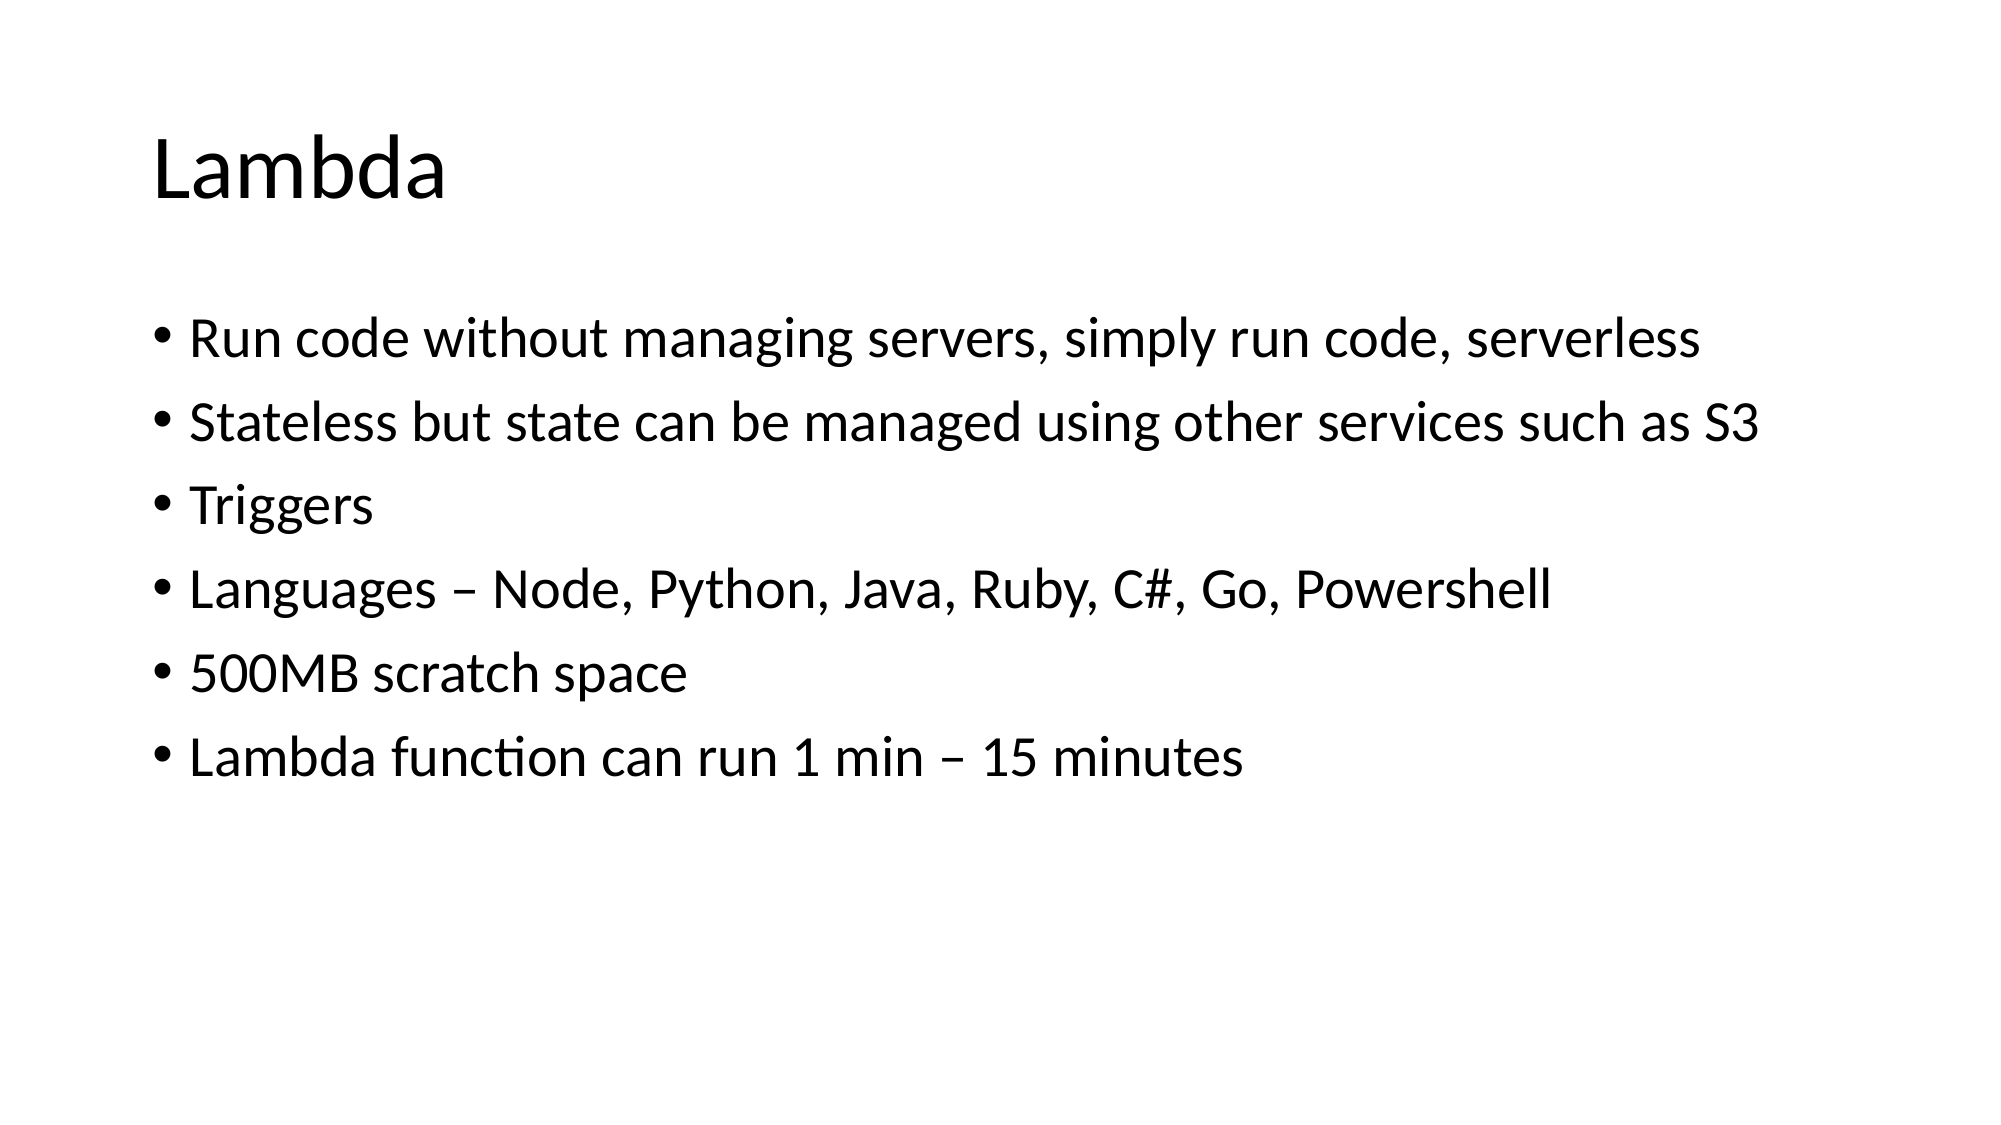

# Lambda
Run code without managing servers, simply run code, serverless
Stateless but state can be managed using other services such as S3
Triggers
Languages – Node, Python, Java, Ruby, C#, Go, Powershell
500MB scratch space
Lambda function can run 1 min – 15 minutes